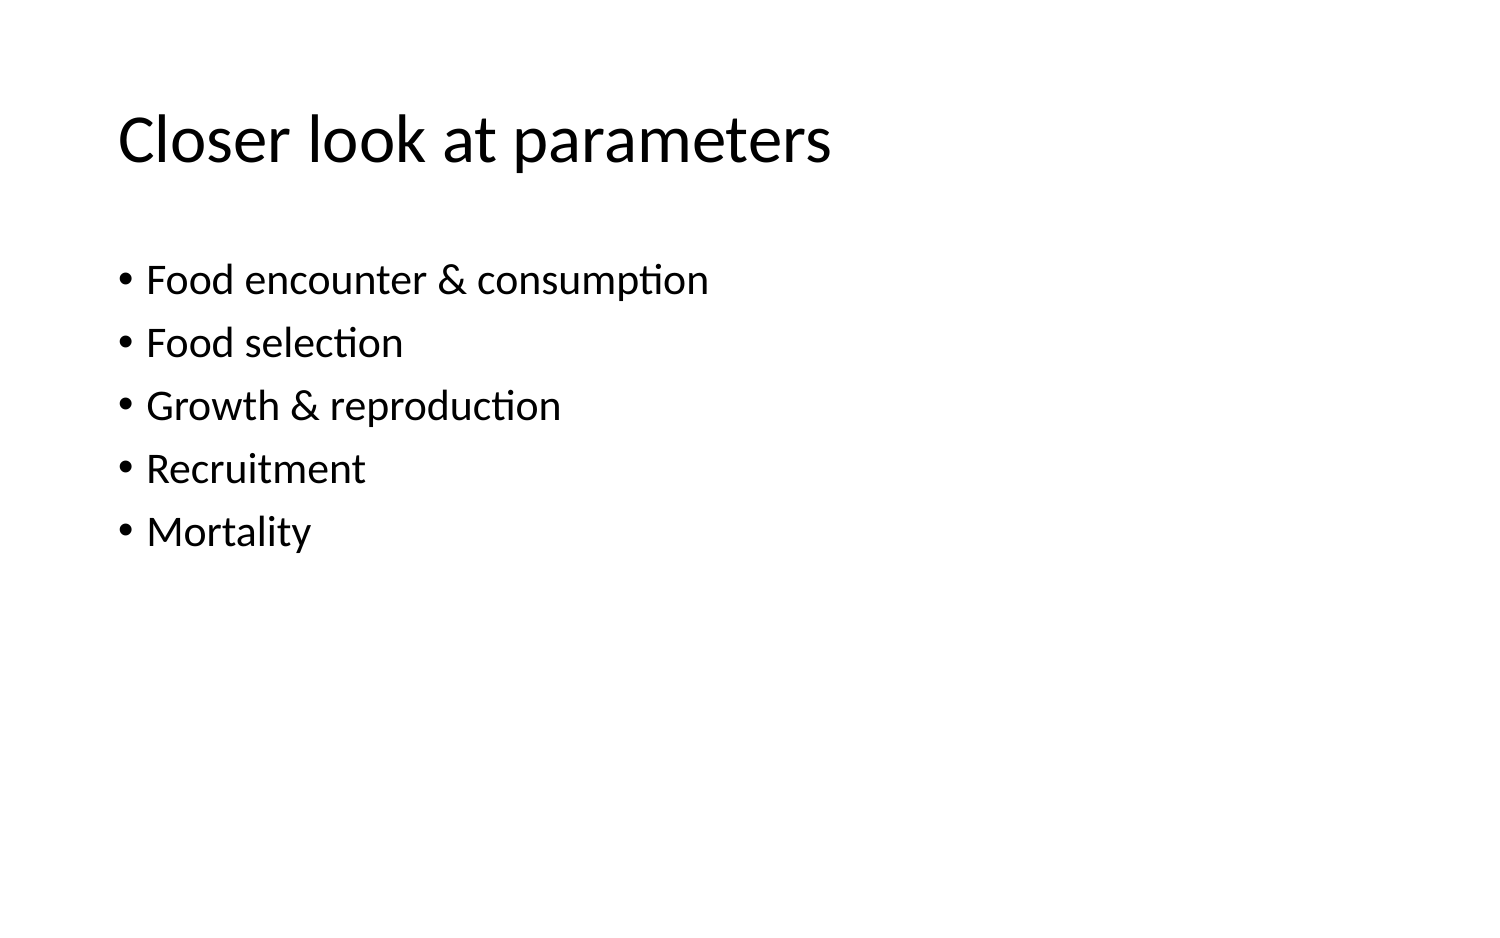

# Closer look at parameters
Food encounter & consumption
Food selection
Growth & reproduction
Recruitment
Mortality